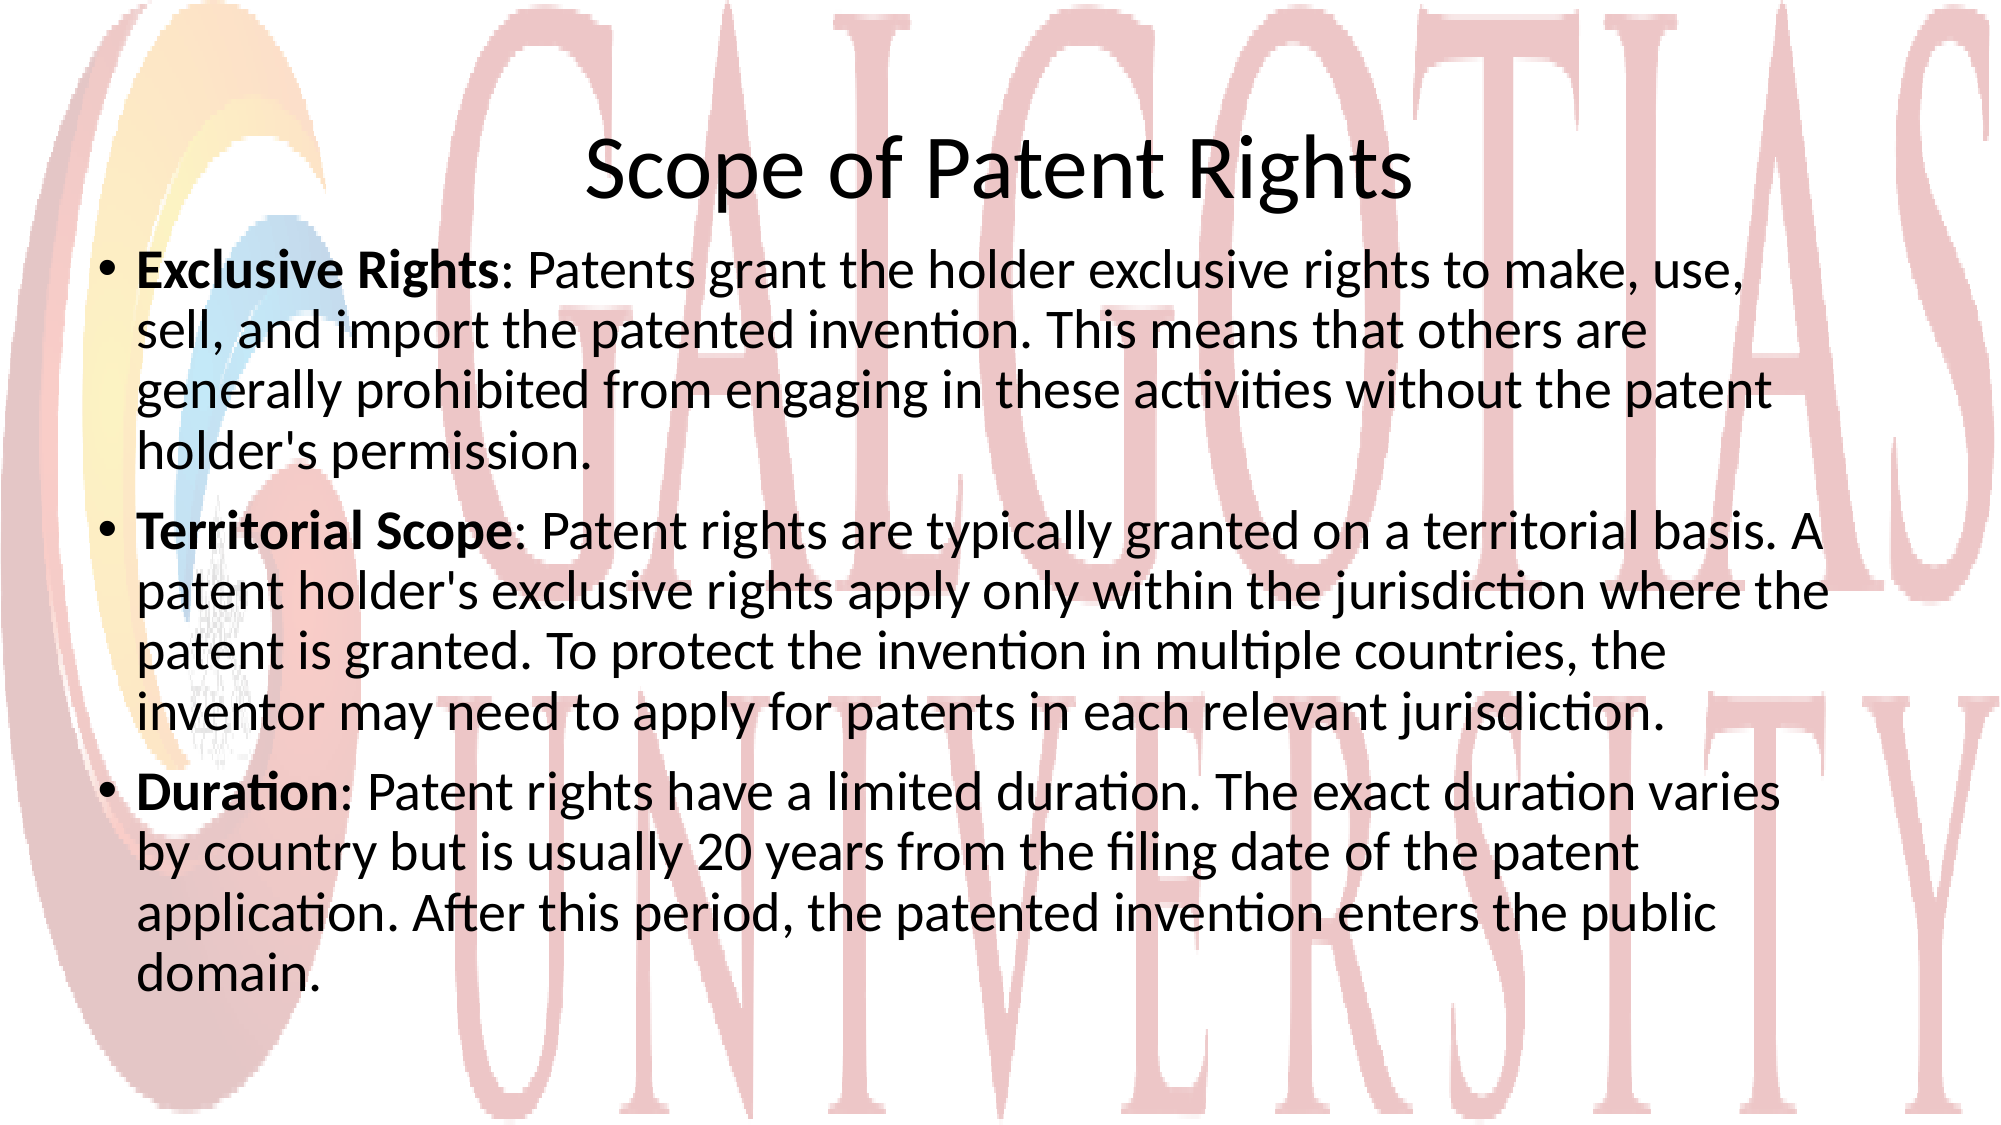

# Scope of Patent Rights
Exclusive Rights: Patents grant the holder exclusive rights to make, use, sell, and import the patented invention. This means that others are generally prohibited from engaging in these activities without the patent holder's permission.
Territorial Scope: Patent rights are typically granted on a territorial basis. A patent holder's exclusive rights apply only within the jurisdiction where the patent is granted. To protect the invention in multiple countries, the inventor may need to apply for patents in each relevant jurisdiction.
Duration: Patent rights have a limited duration. The exact duration varies by country but is usually 20 years from the filing date of the patent application. After this period, the patented invention enters the public domain.